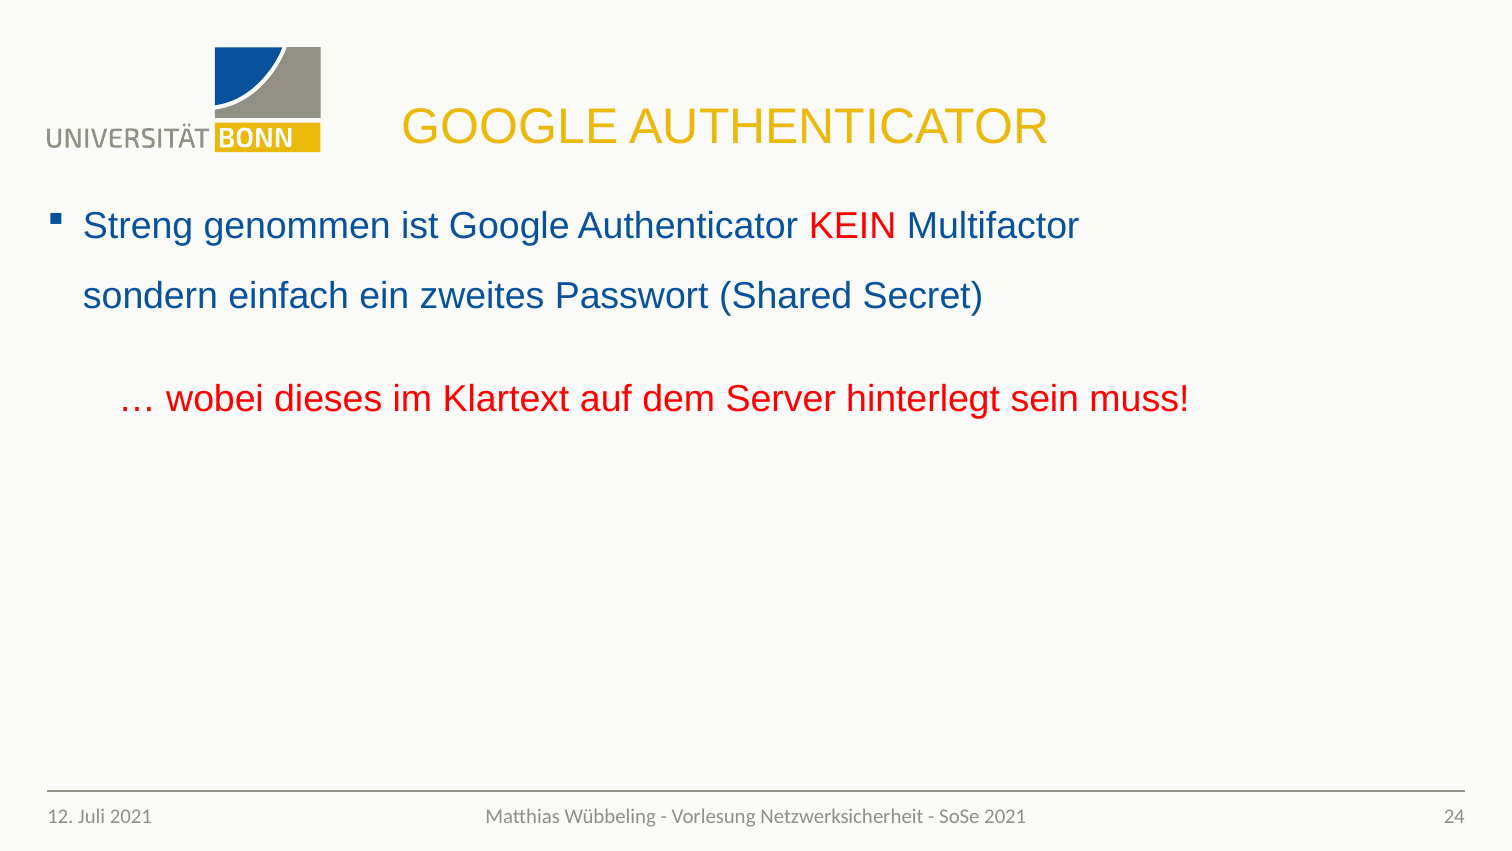

# Google Authenticator
Streng genommen ist Google Authenticator KEIN Multifactor
sondern einfach ein zweites Passwort (Shared Secret)
… wobei dieses im Klartext auf dem Server hinterlegt sein muss!
12. Juli 2021
24
Matthias Wübbeling - Vorlesung Netzwerksicherheit - SoSe 2021